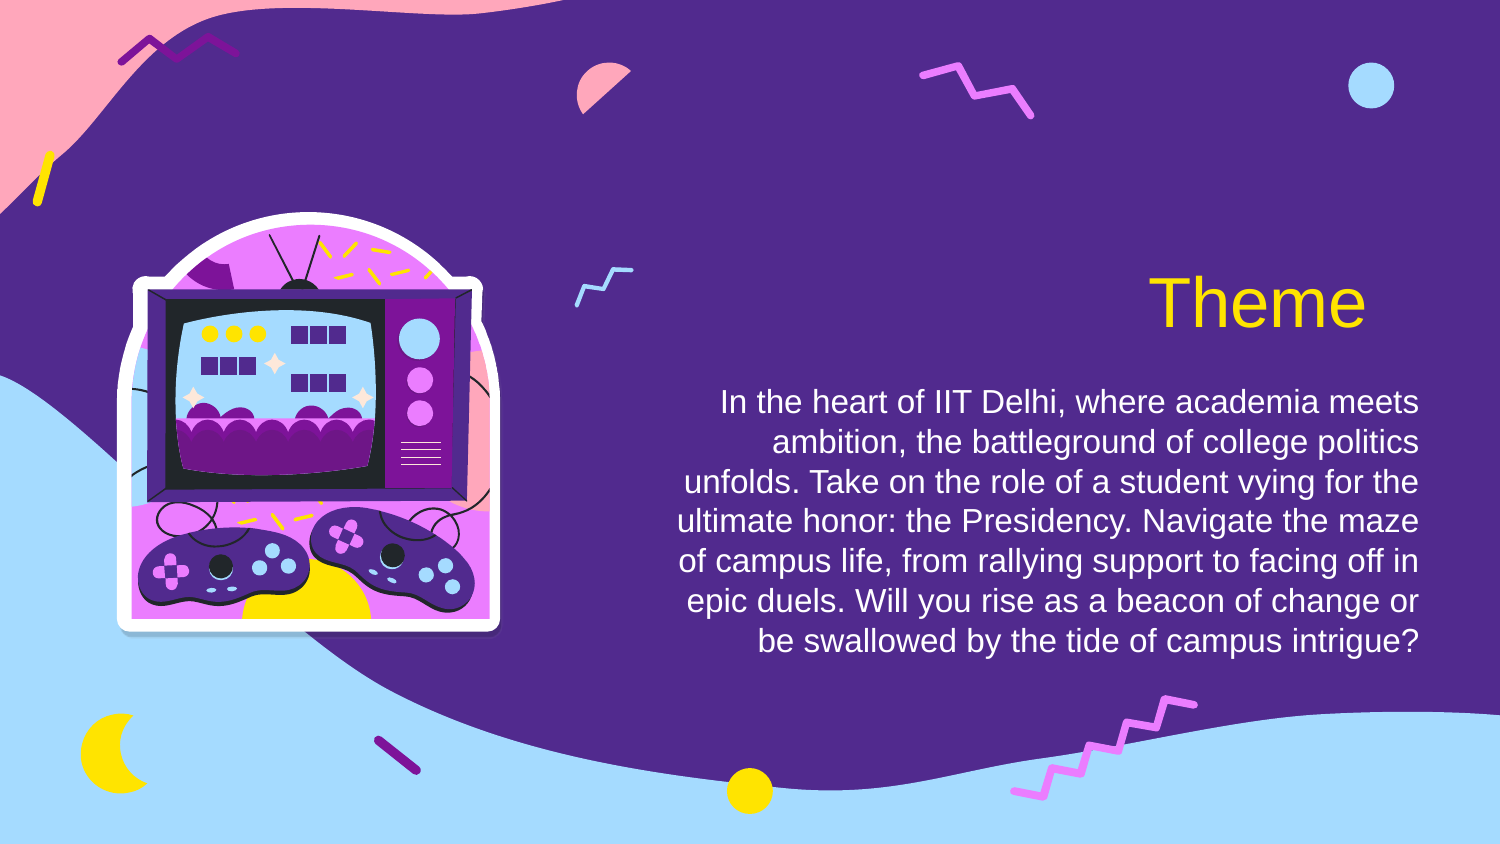

# Theme

In the heart of IIT Delhi, where academia meets ambition, the battleground of college politics unfolds. Take on the role of a student vying for the ultimate honor: the Presidency. Navigate the maze of campus life, from rallying support to facing off in epic duels. Will you rise as a beacon of change or be swallowed by the tide of campus intrigue?